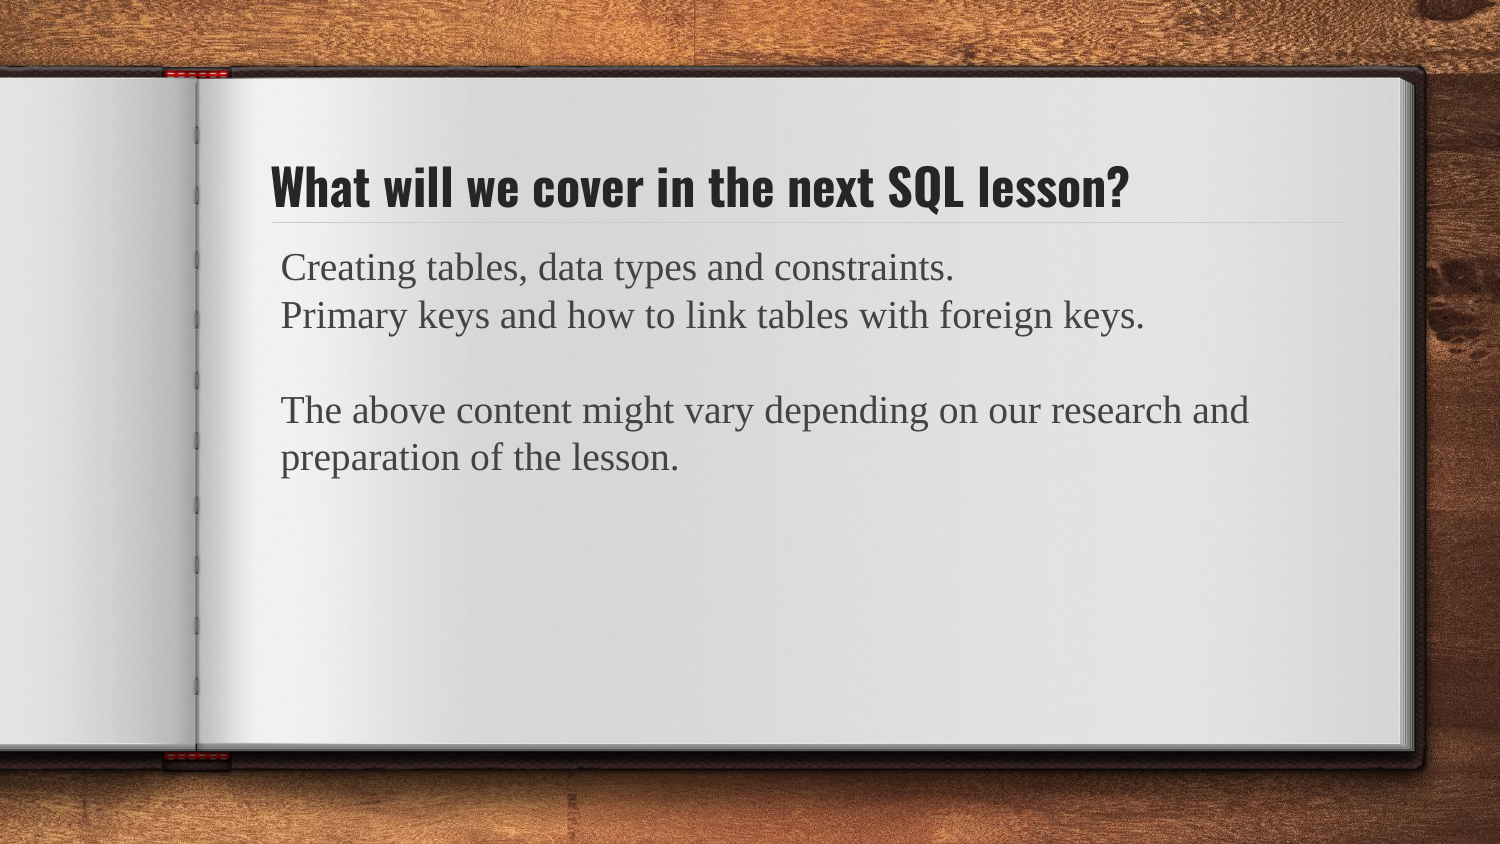

# What will we cover in the next SQL lesson?
Creating tables, data types and constraints.
Primary keys and how to link tables with foreign keys.

The above content might vary depending on our research and preparation of the lesson.